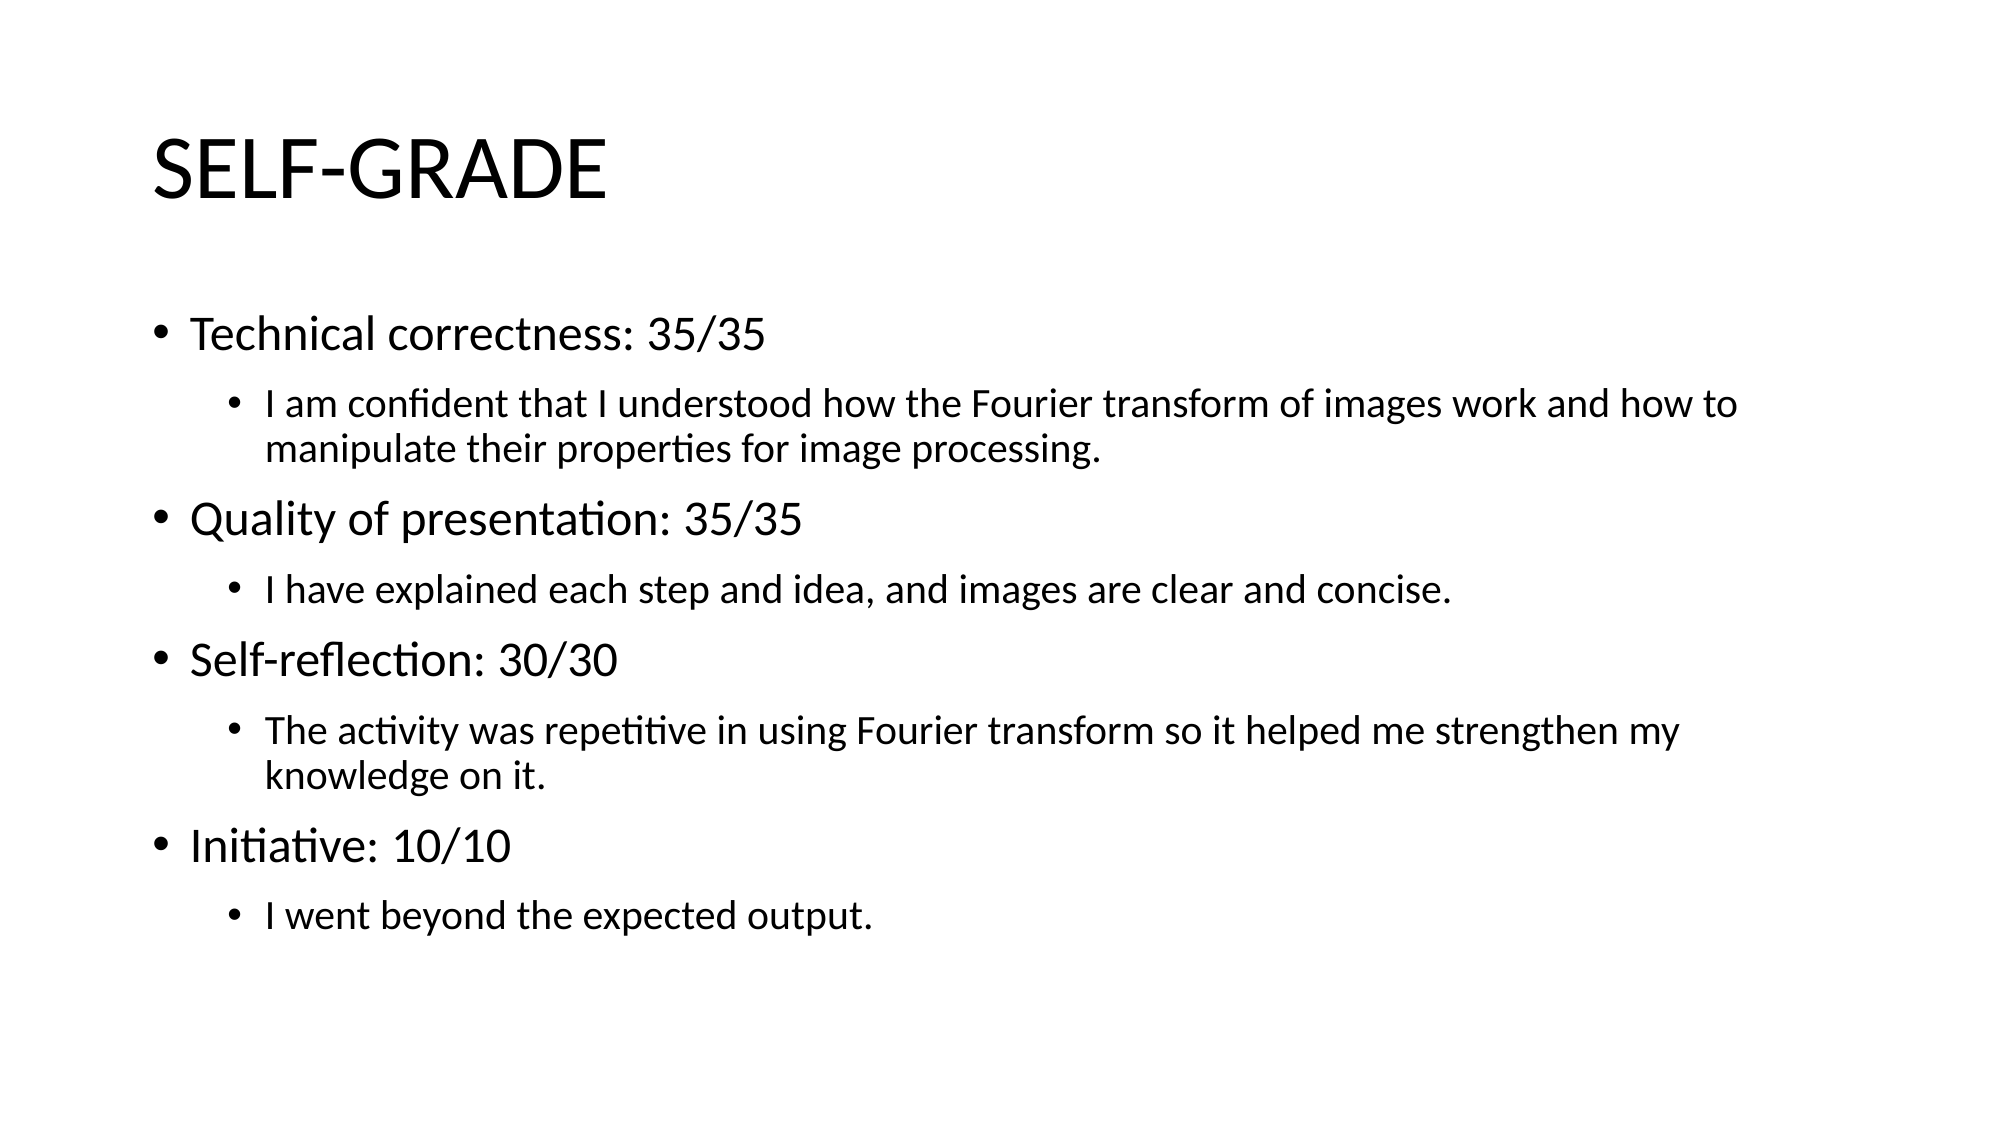

# SELF-GRADE
Technical correctness: 35/35
I am confident that I understood how the Fourier transform of images work and how to manipulate their properties for image processing.
Quality of presentation: 35/35
I have explained each step and idea, and images are clear and concise.
Self-reflection: 30/30
The activity was repetitive in using Fourier transform so it helped me strengthen my knowledge on it.
Initiative: 10/10
I went beyond the expected output.